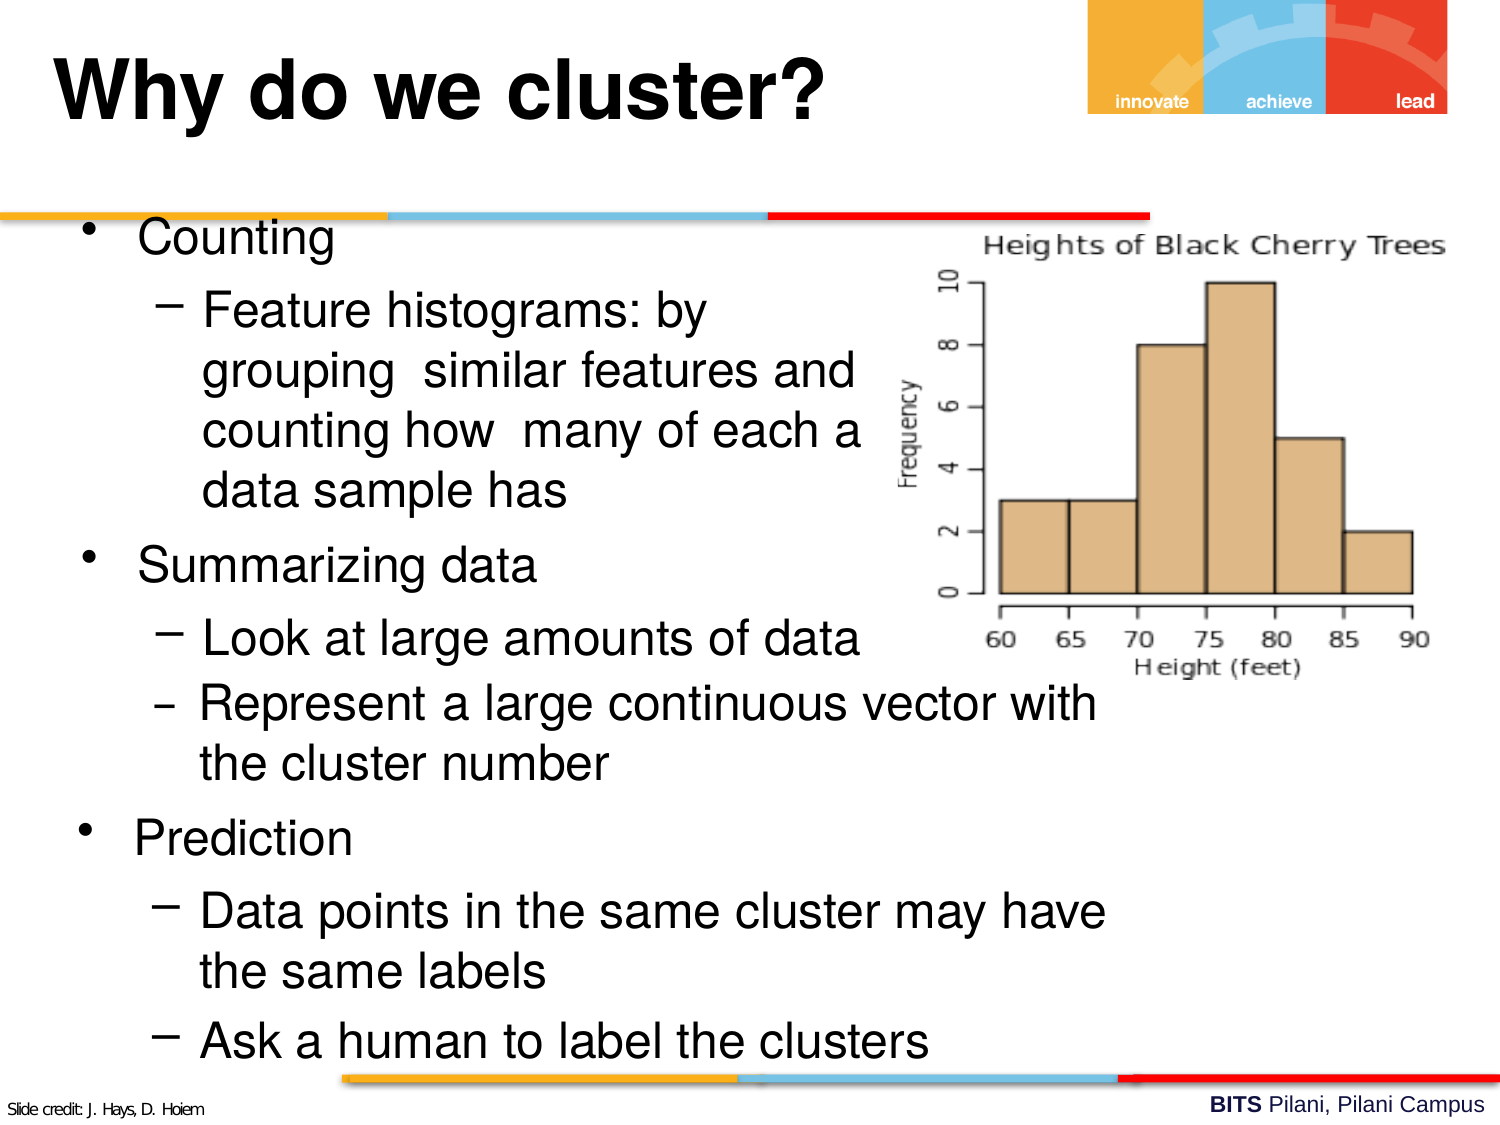

Why do we cluster?
Counting
Feature histograms: by grouping  similar features and counting how  many of each a data sample has
Summarizing data
Look at large amounts of data

– Represent a large continuous vector with the cluster number
Prediction
Data points in the same cluster may have the same labels
Ask a human to label the clusters
Slide credit: J. Hays, D. Hoiem